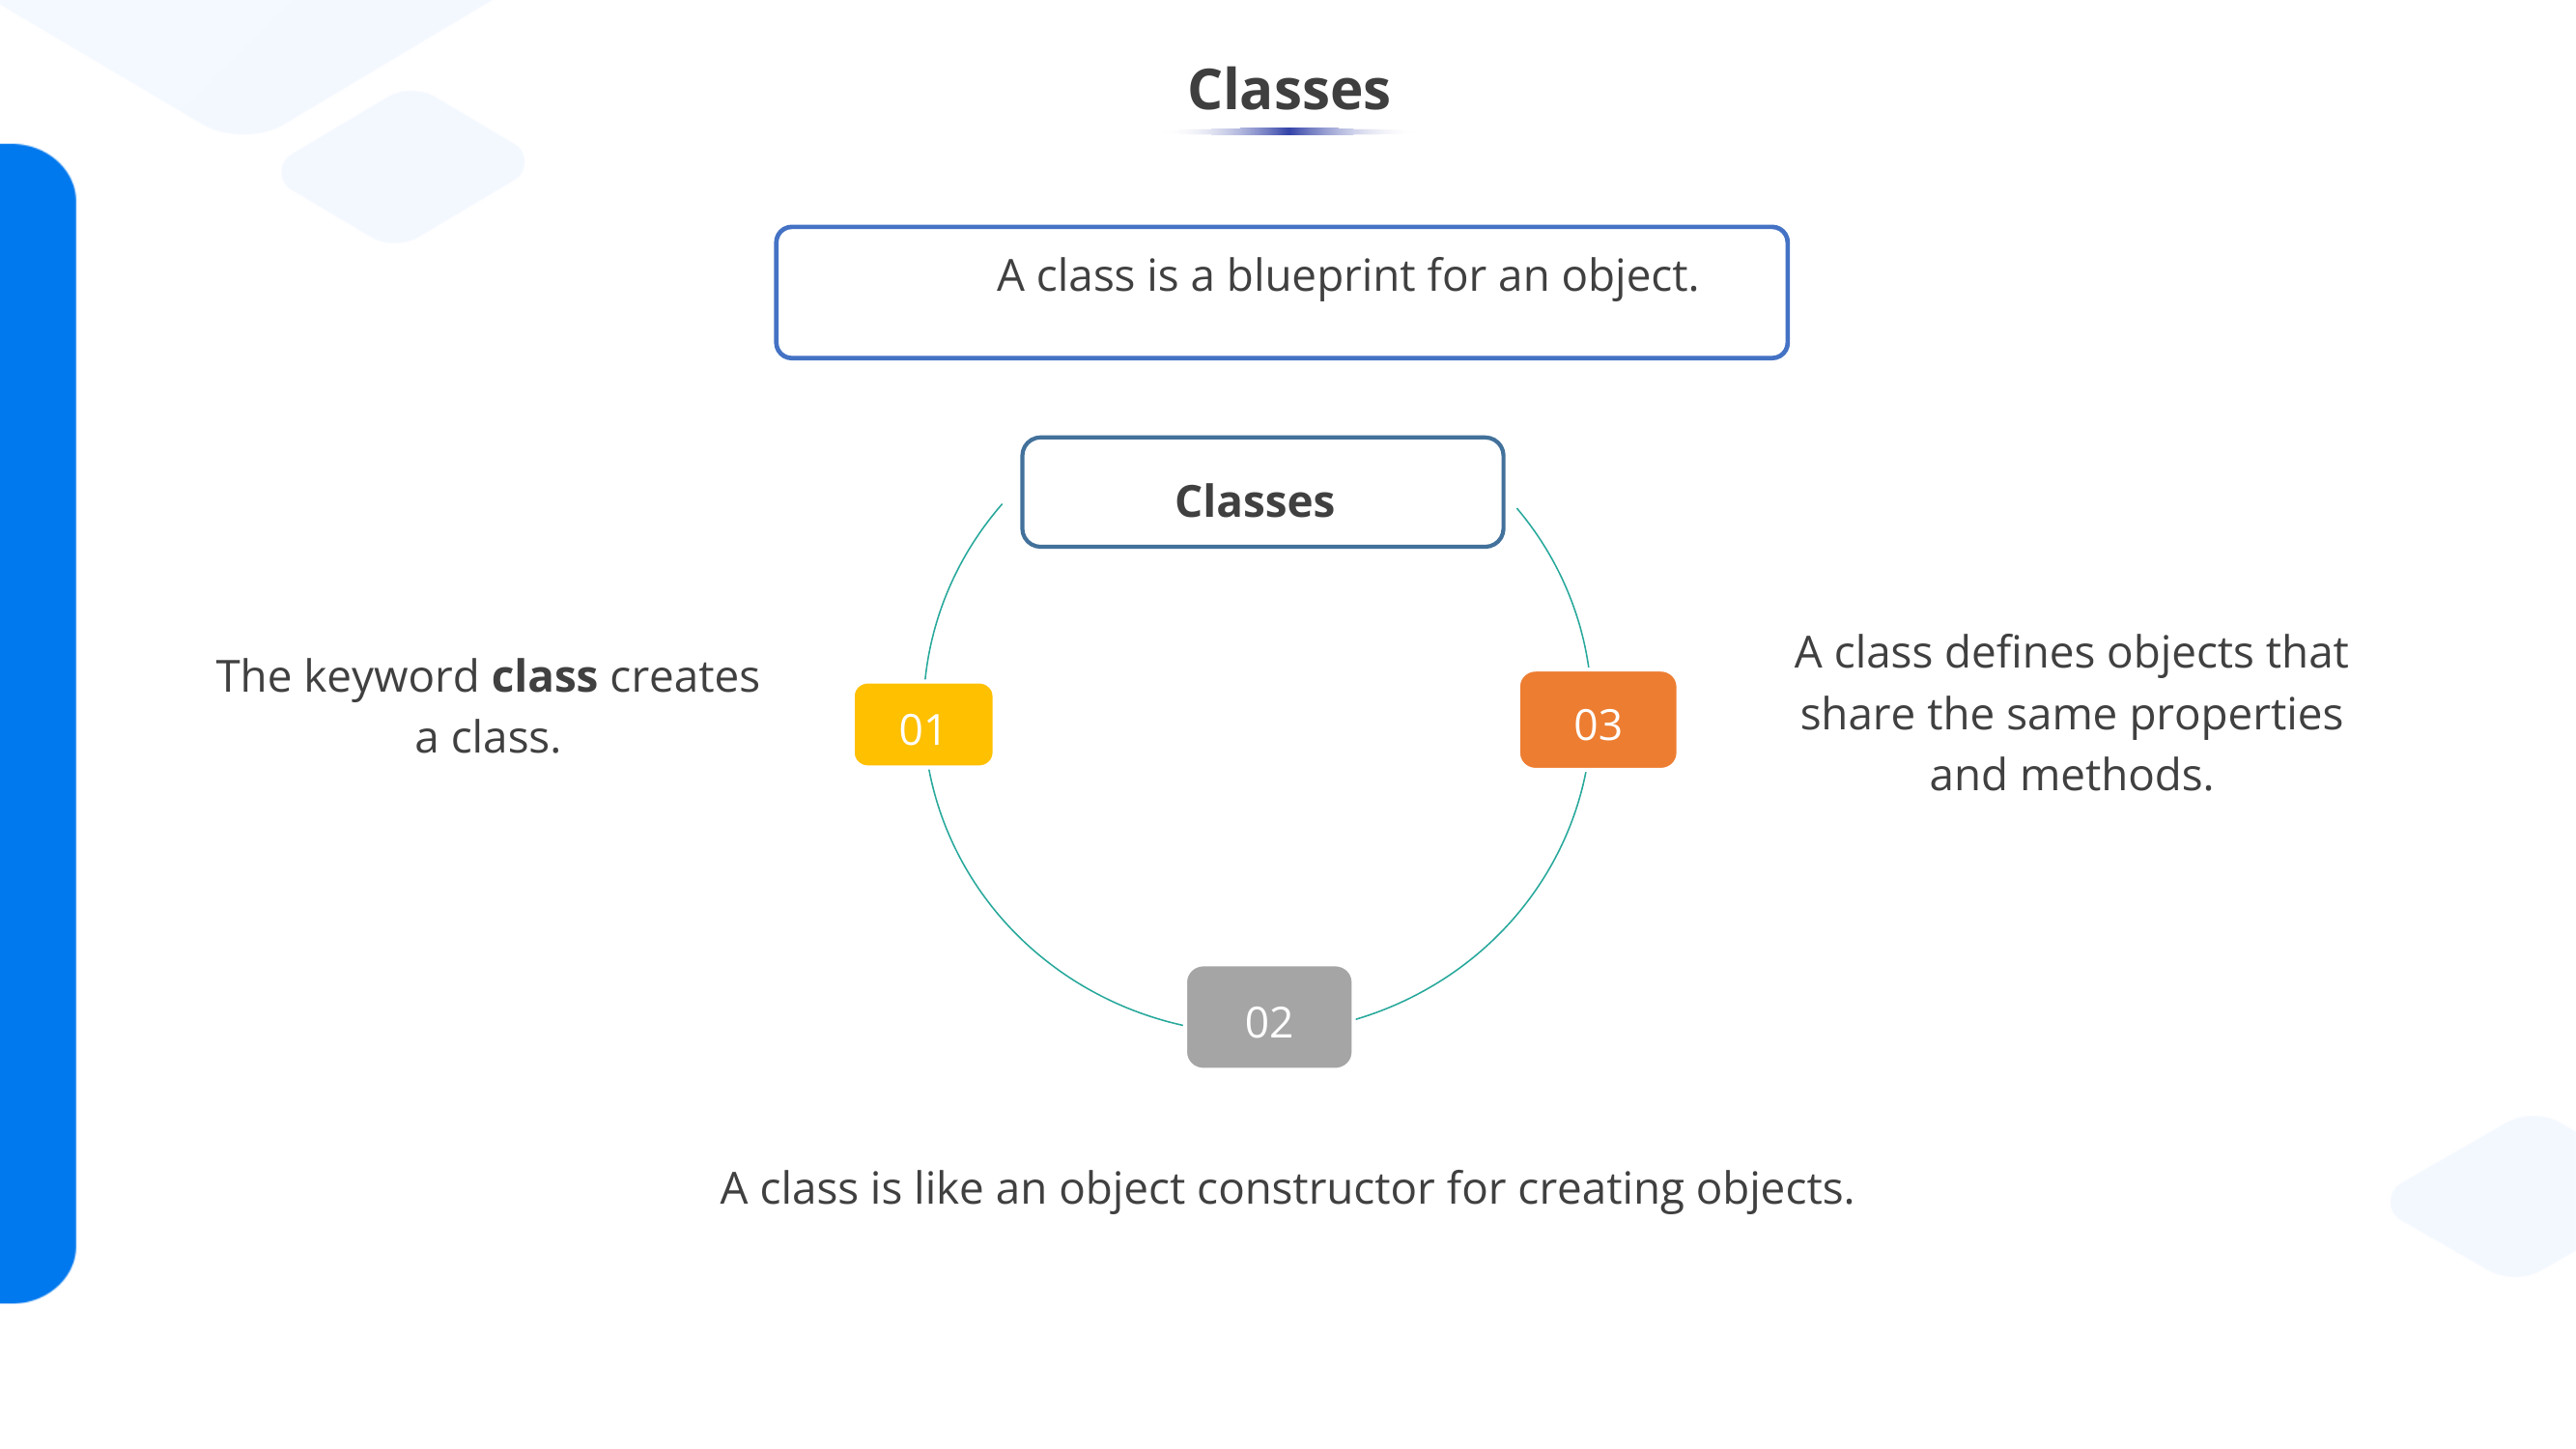

Classes

	A class is a blueprint for an object.

Classes
A class defines objects that share the same properties and methods.
The keyword class creates a class.
03
01
02
A class is like an object constructor for creating objects.